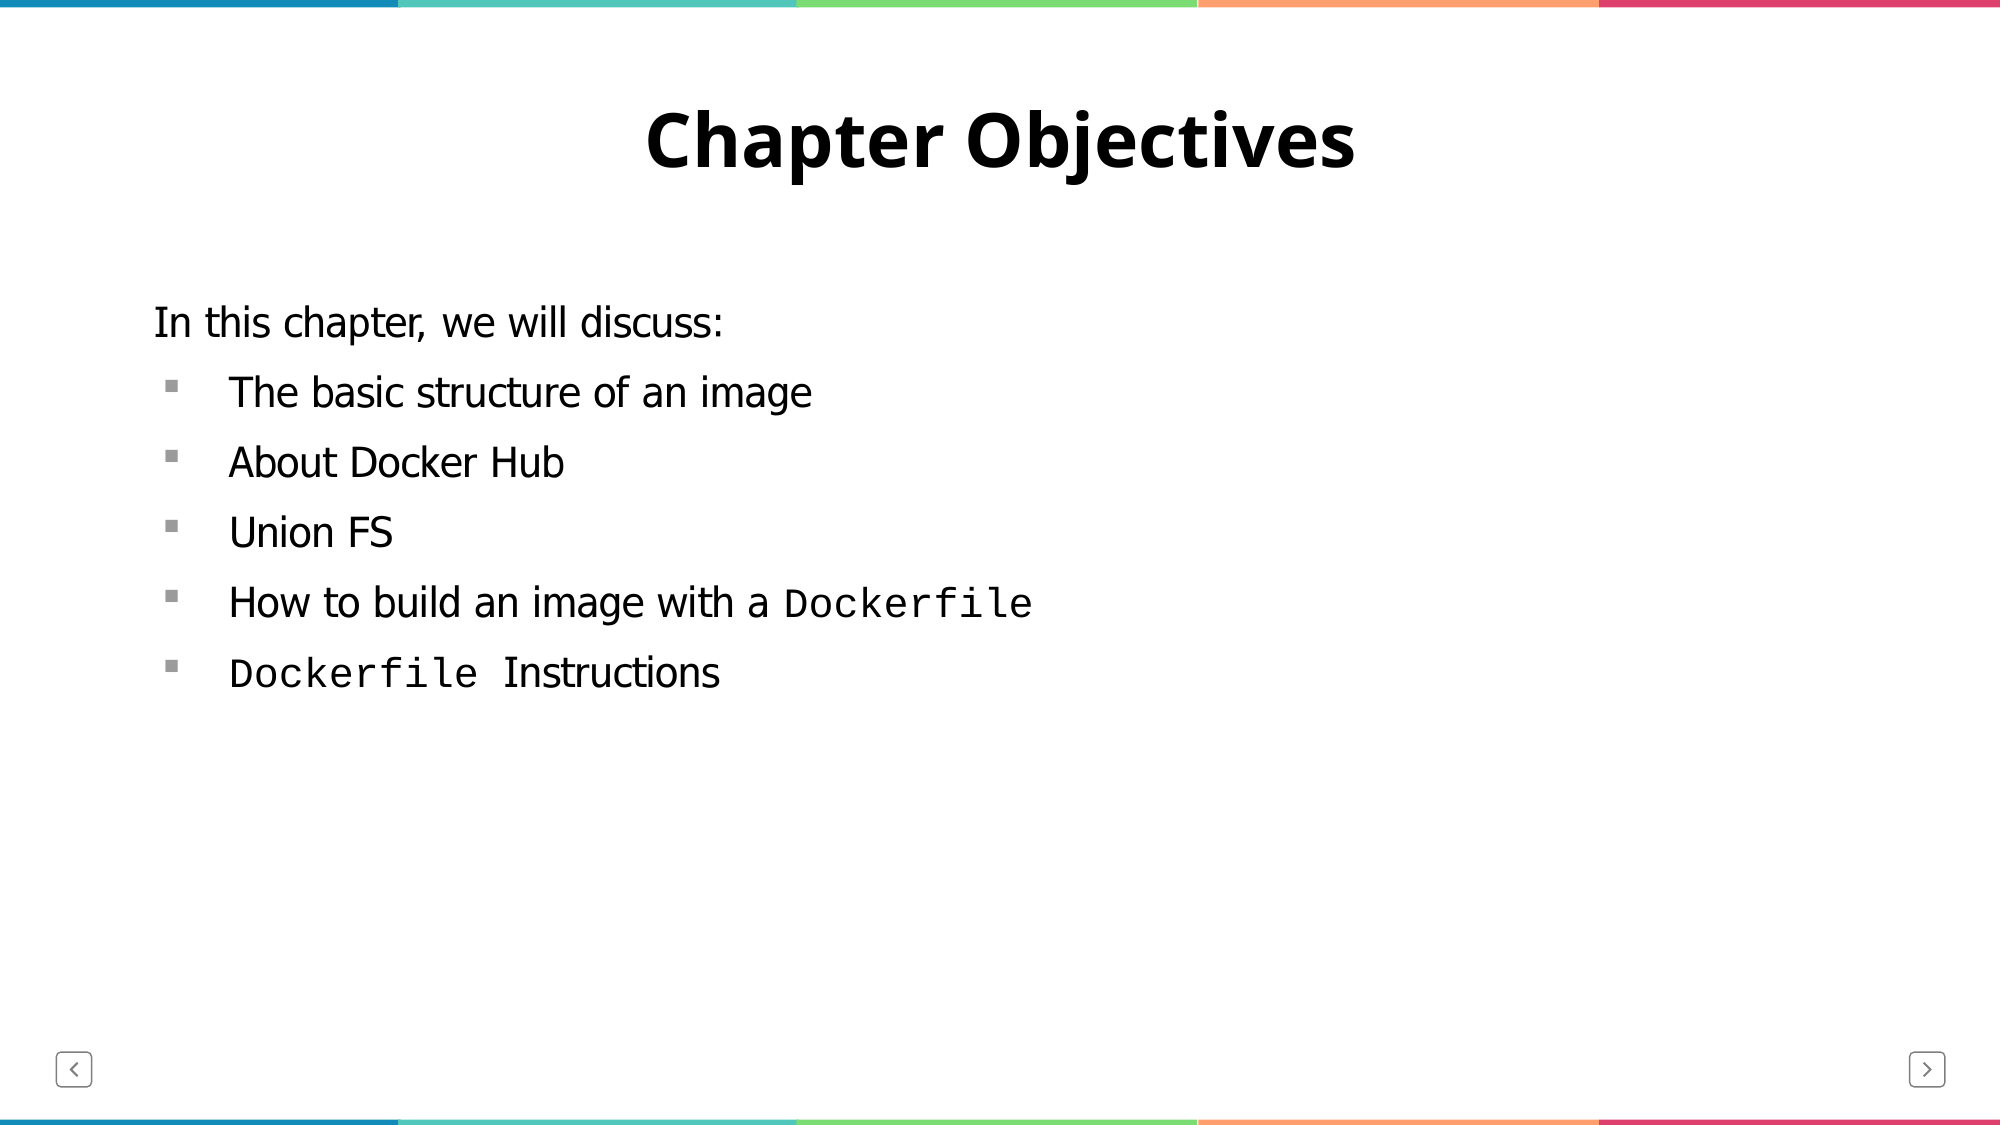

# Chapter Objectives

In this chapter, we will discuss:
The basic structure of an image
About Docker Hub
Union FS
How to build an image with a Dockerfile
Dockerfile Instructions